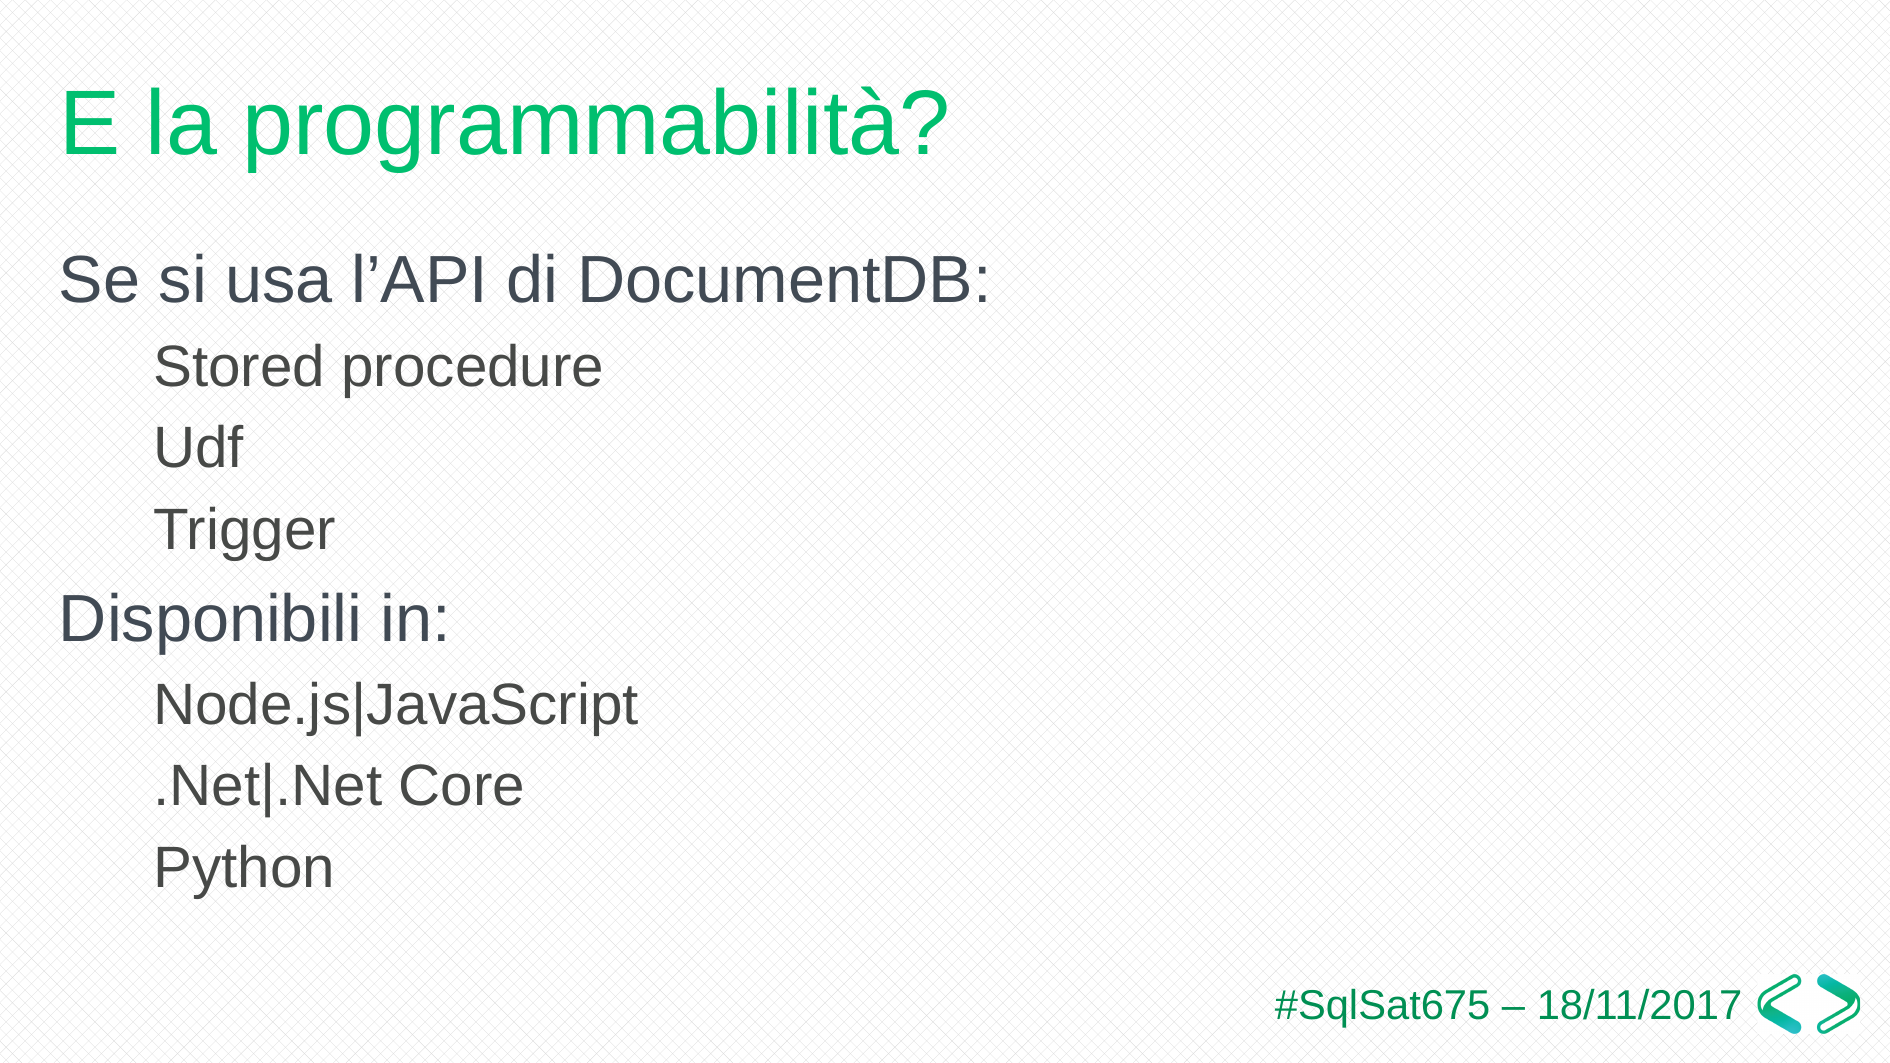

# E la programmabilità?
Se si usa l’API di DocumentDB:
Stored procedure
Udf
Trigger
Disponibili in:
Node.js|JavaScript
.Net|.Net Core
Python